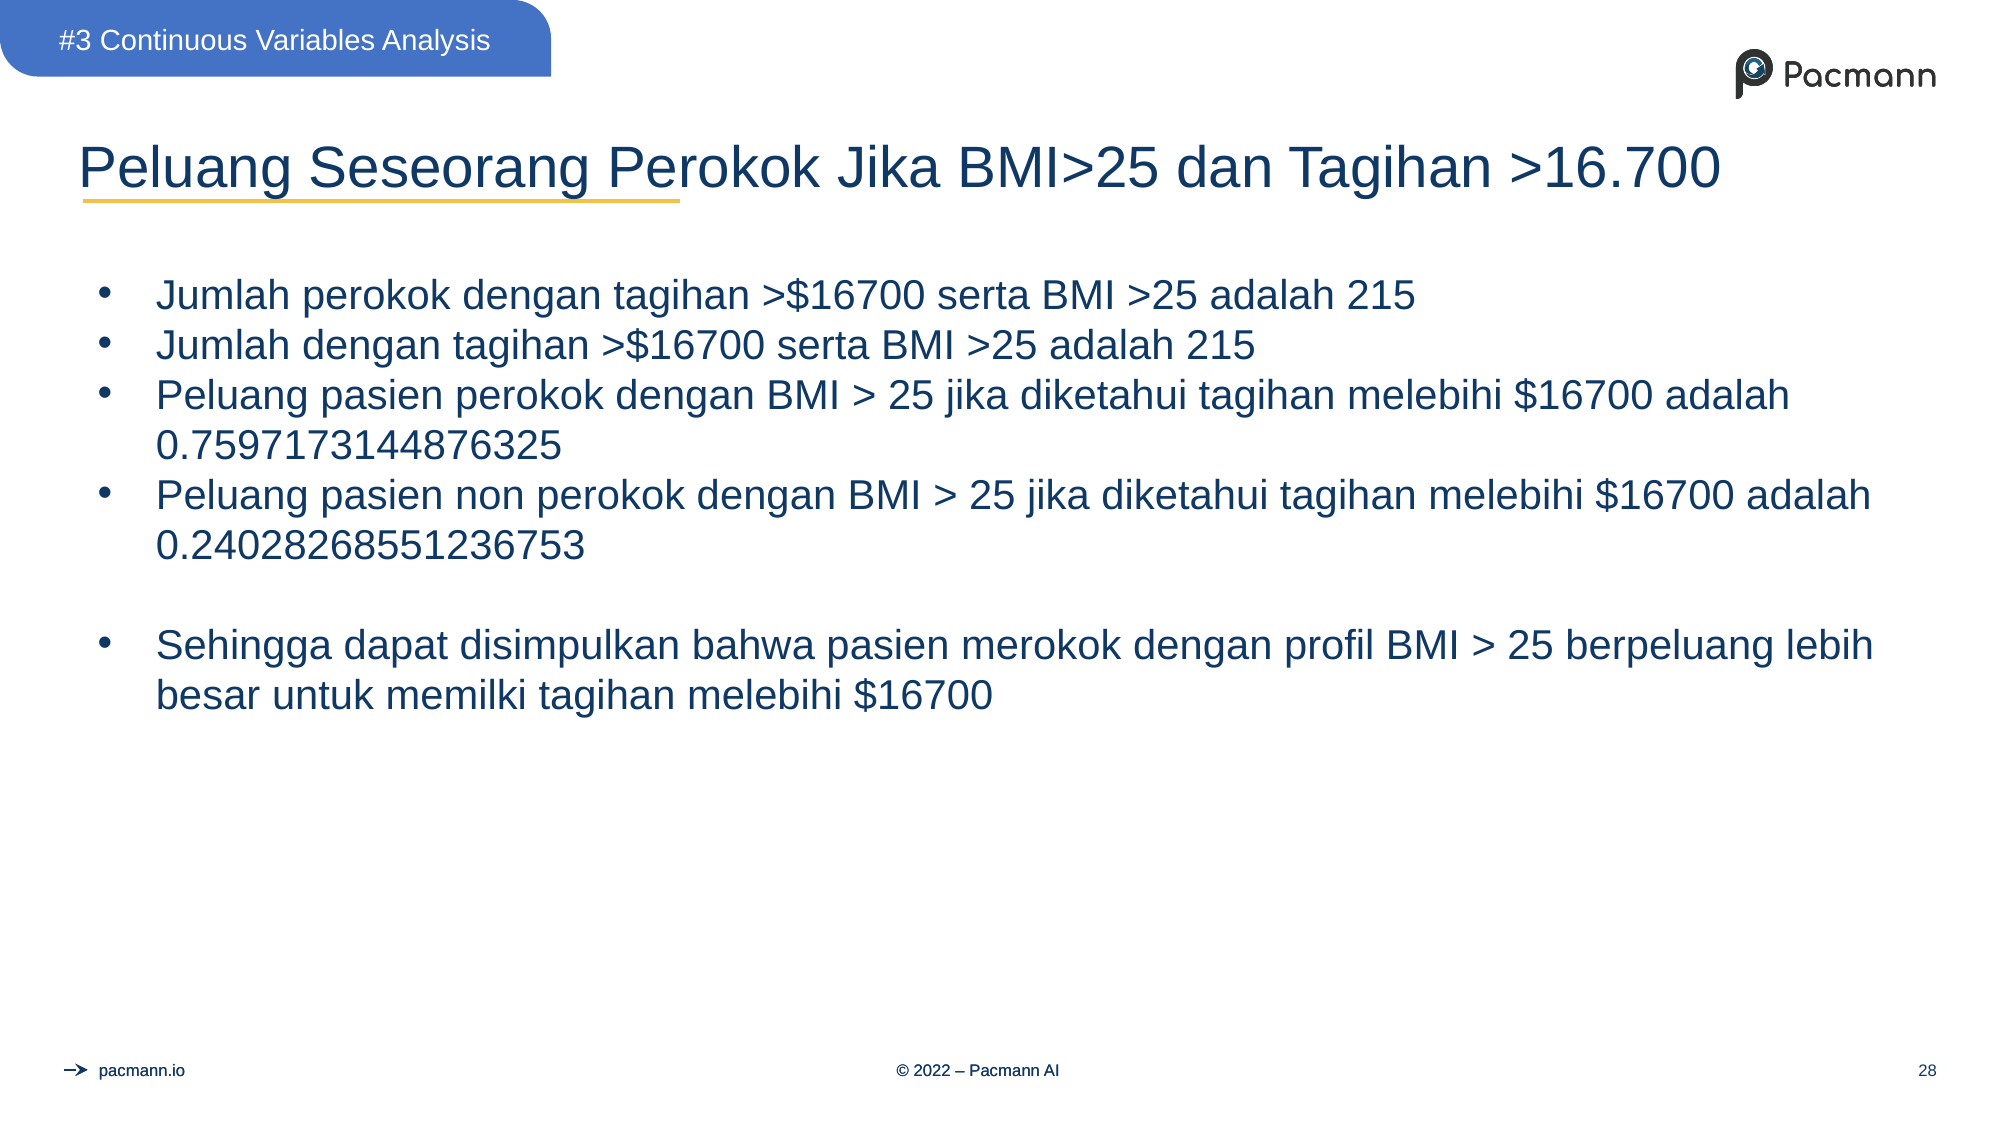

#3 Continuous Variables Analysis
# Peluang Seseorang Perokok Jika BMI>25 dan Tagihan >16.700
Jumlah perokok dengan tagihan >$16700 serta BMI >25 adalah 215
Jumlah dengan tagihan >$16700 serta BMI >25 adalah 215
Peluang pasien perokok dengan BMI > 25 jika diketahui tagihan melebihi $16700 adalah 0.7597173144876325
Peluang pasien non perokok dengan BMI > 25 jika diketahui tagihan melebihi $16700 adalah 0.24028268551236753

Sehingga dapat disimpulkan bahwa pasien merokok dengan profil BMI > 25 berpeluang lebih besar untuk memilki tagihan melebihi $16700